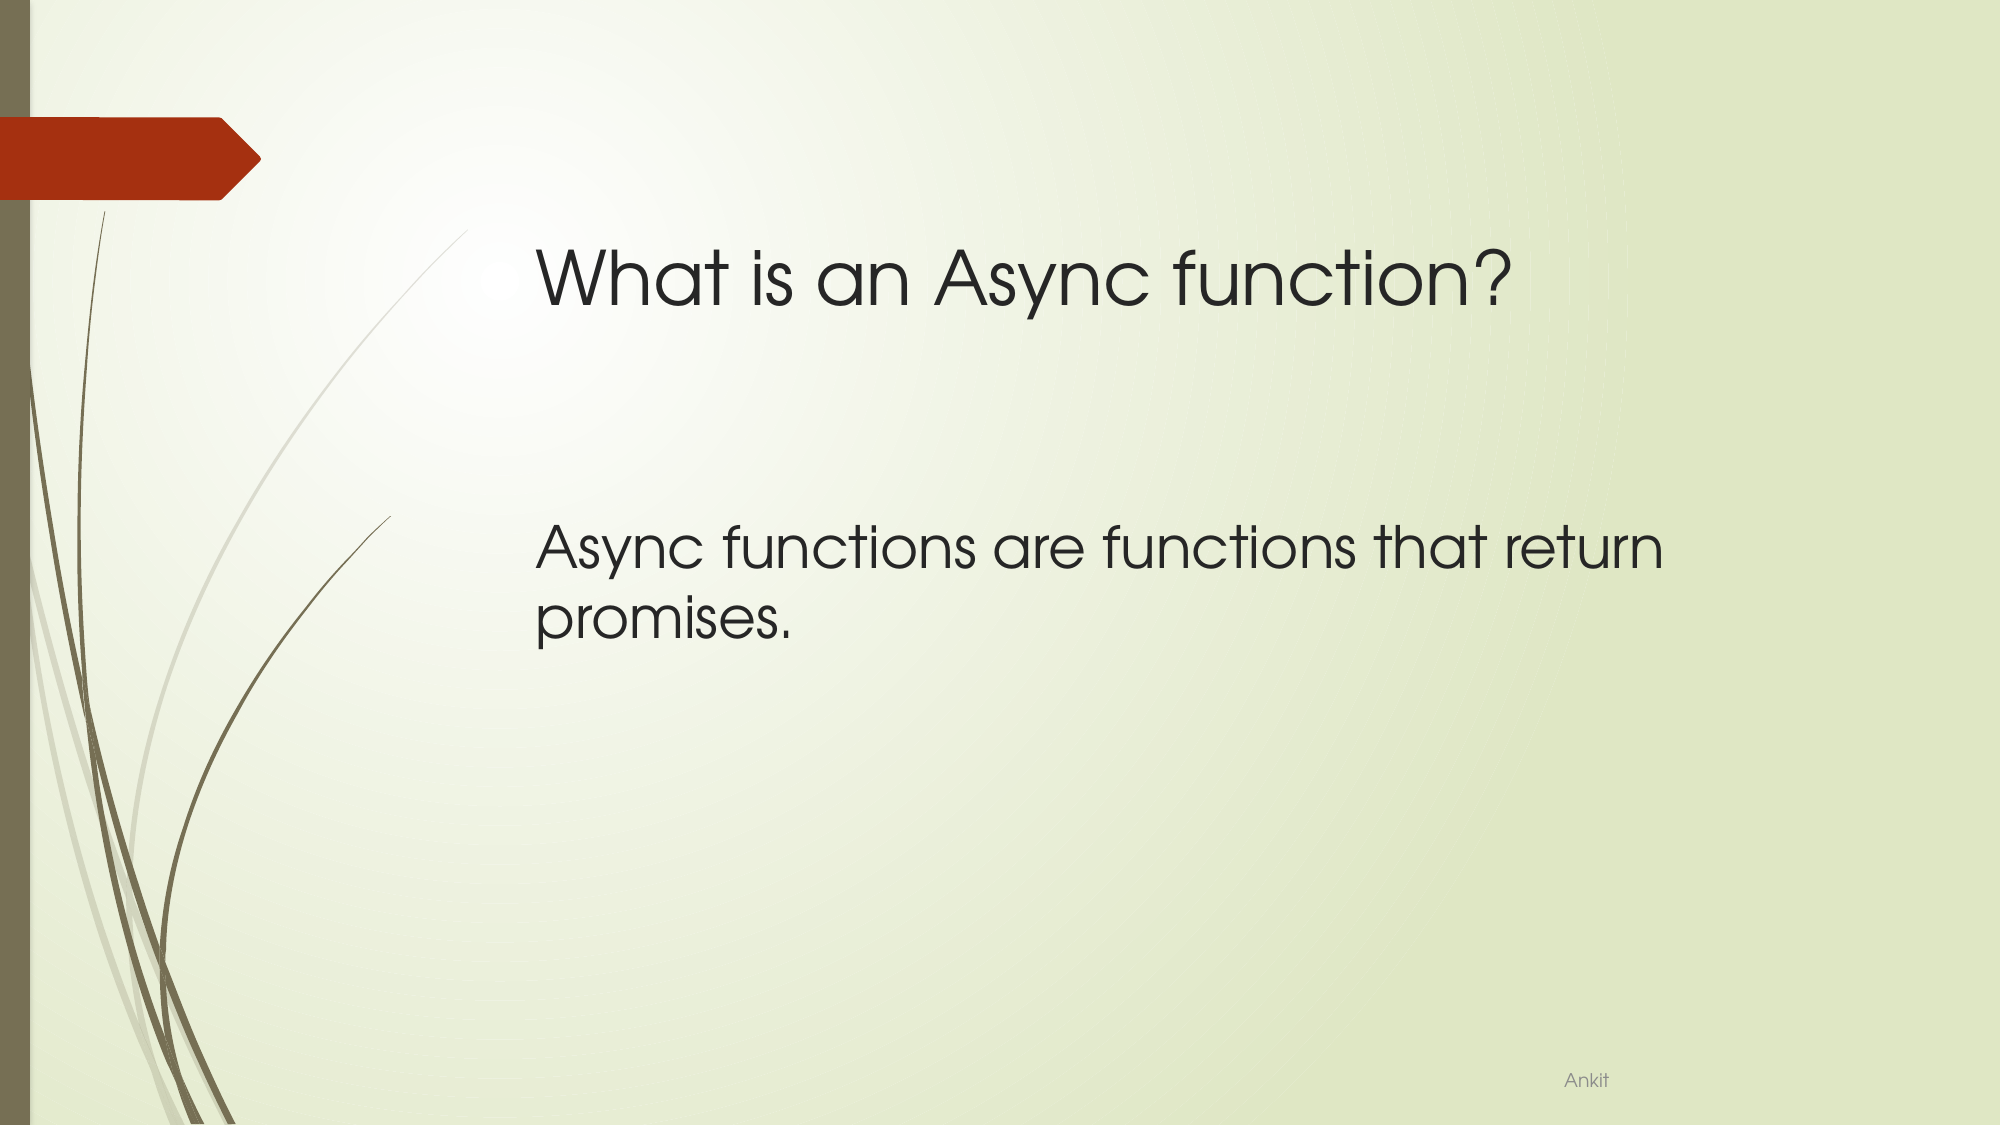

# What is an Async function?

Async functions are functions that return promises.

Ankit